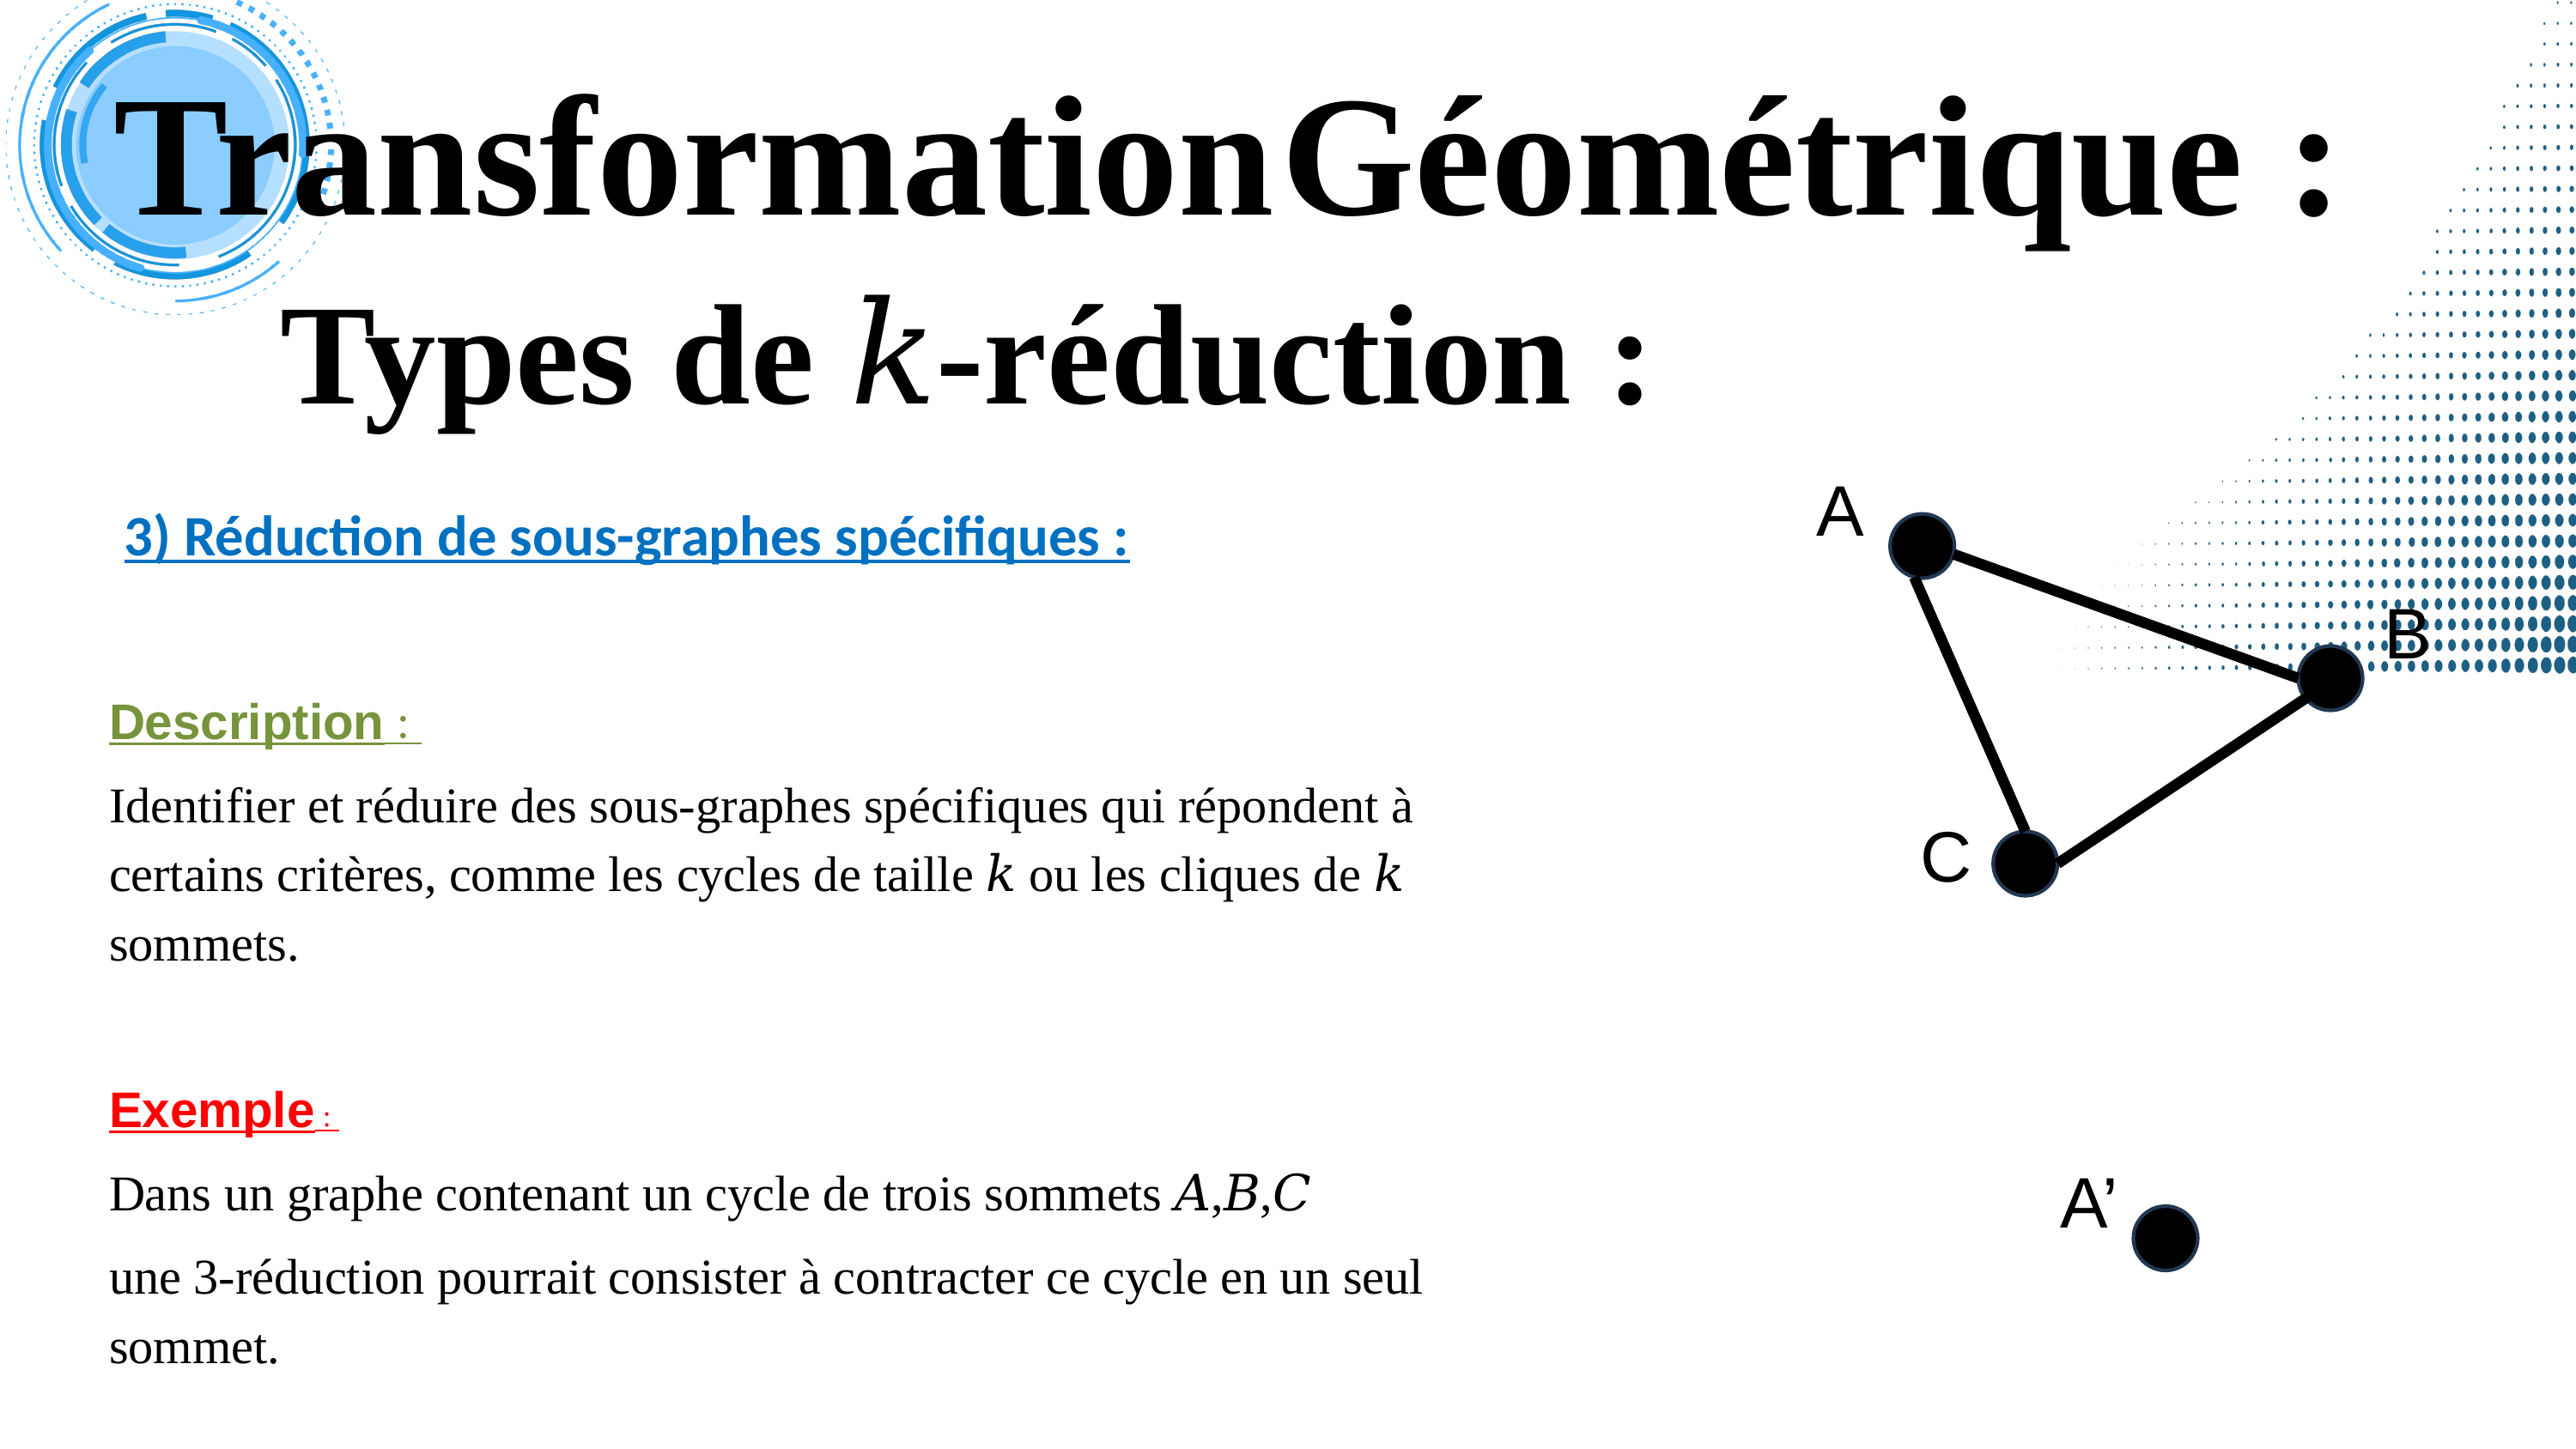

Transformation Géométrique :

Types de 𝑘-réduction :
A
3) Réduction de sous-graphes spécifiques :

B

Description :
Identifier et réduire des sous-graphes spécifiques qui répondent à certains critères, comme les cycles de taille 𝑘 ou les cliques de 𝑘 sommets.

Exemple :
Dans un graphe contenant un cycle de trois sommets 𝐴,𝐵,𝐶
une 3-réduction pourrait consister à contracter ce cycle en un seul sommet.
C

A’